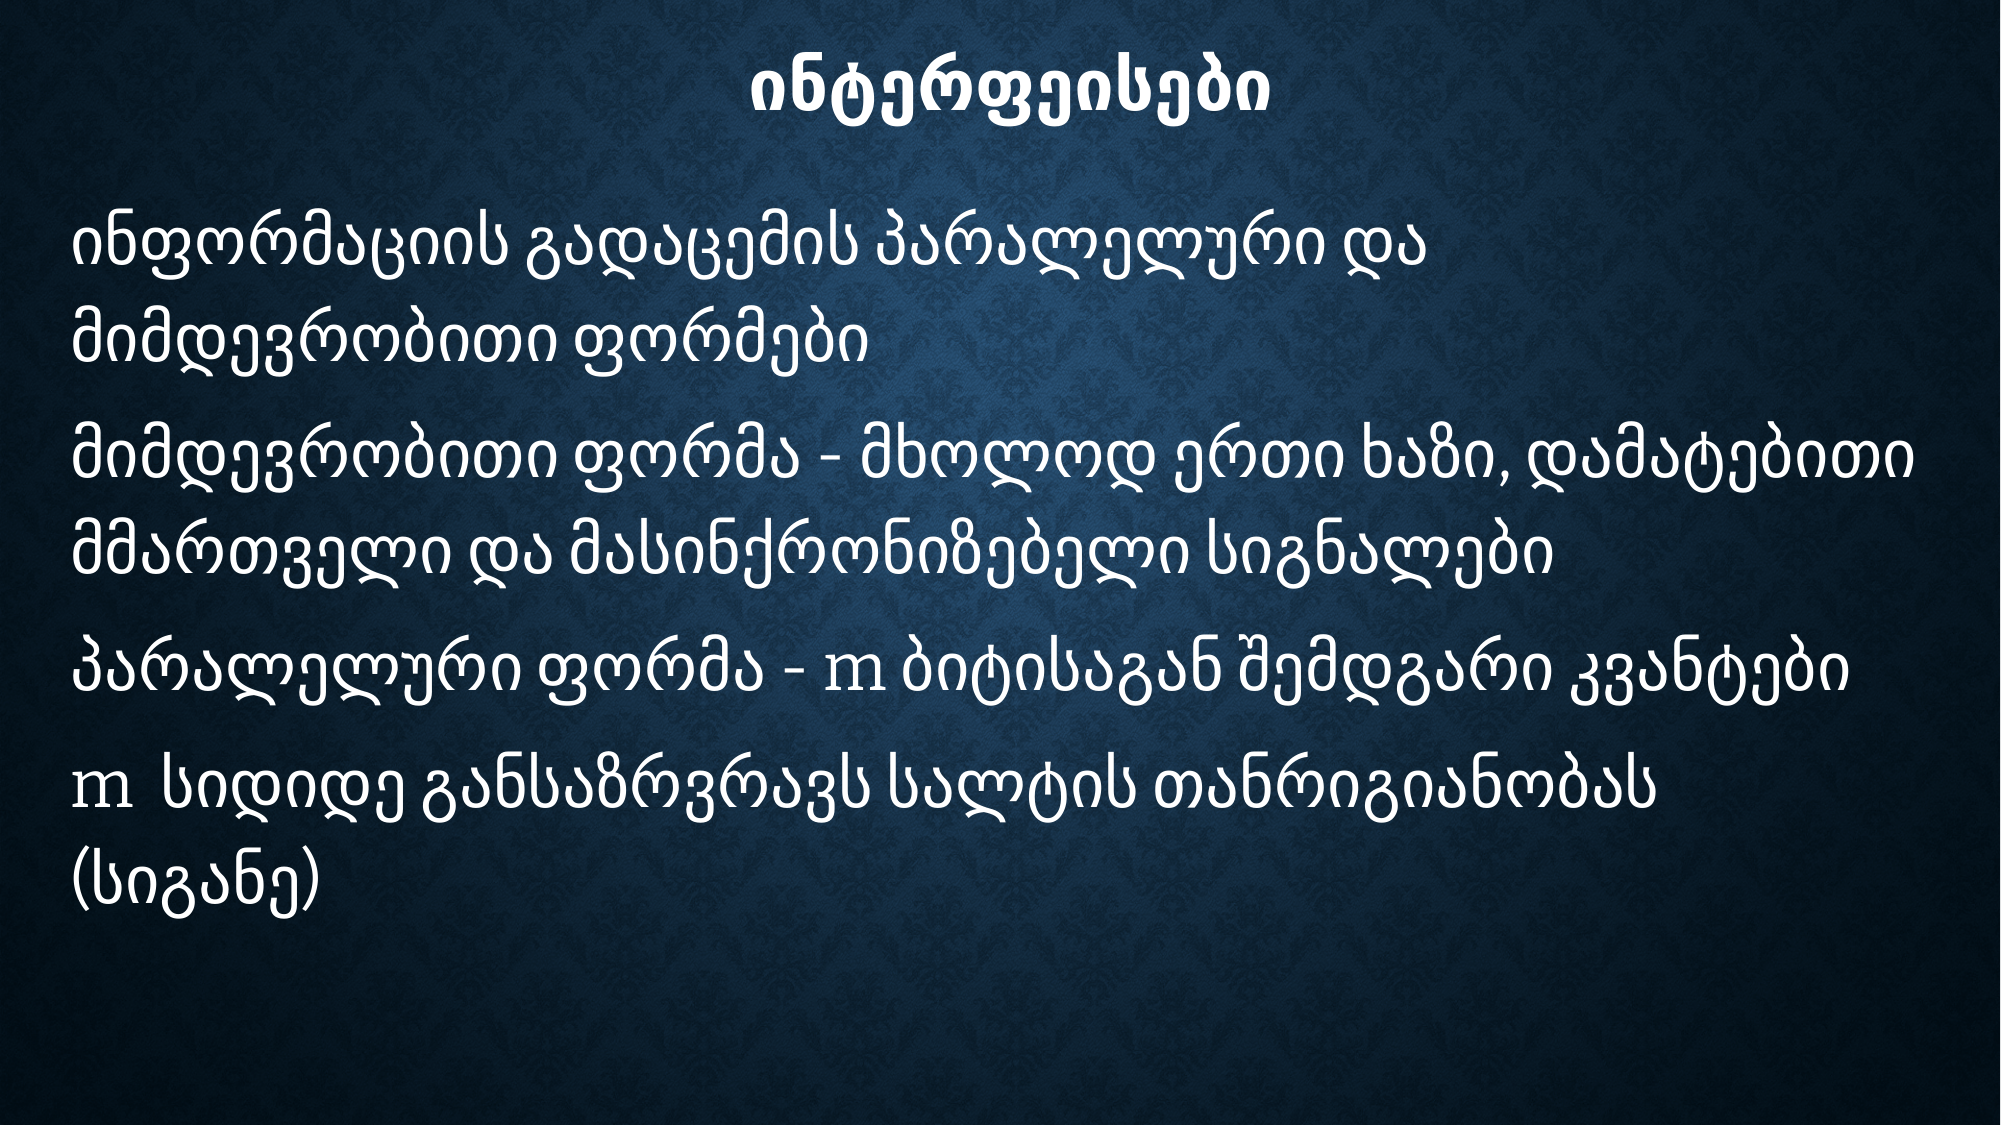

# ინტერფეისები
ინფორმაციის გადაცემის პარალელური და მიმდევრობითი ფორმები
მიმდევრობითი ფორმა - მხოლოდ ერთი ხაზი, დამატებითი მმართველი და მასინქრონიზებელი სიგნალები
პარალელური ფორმა - m ბიტისაგან შემდგარი კვანტები
m  სიდიდე განსაზრვრავს სალტის თანრიგიანობას (სიგანე)